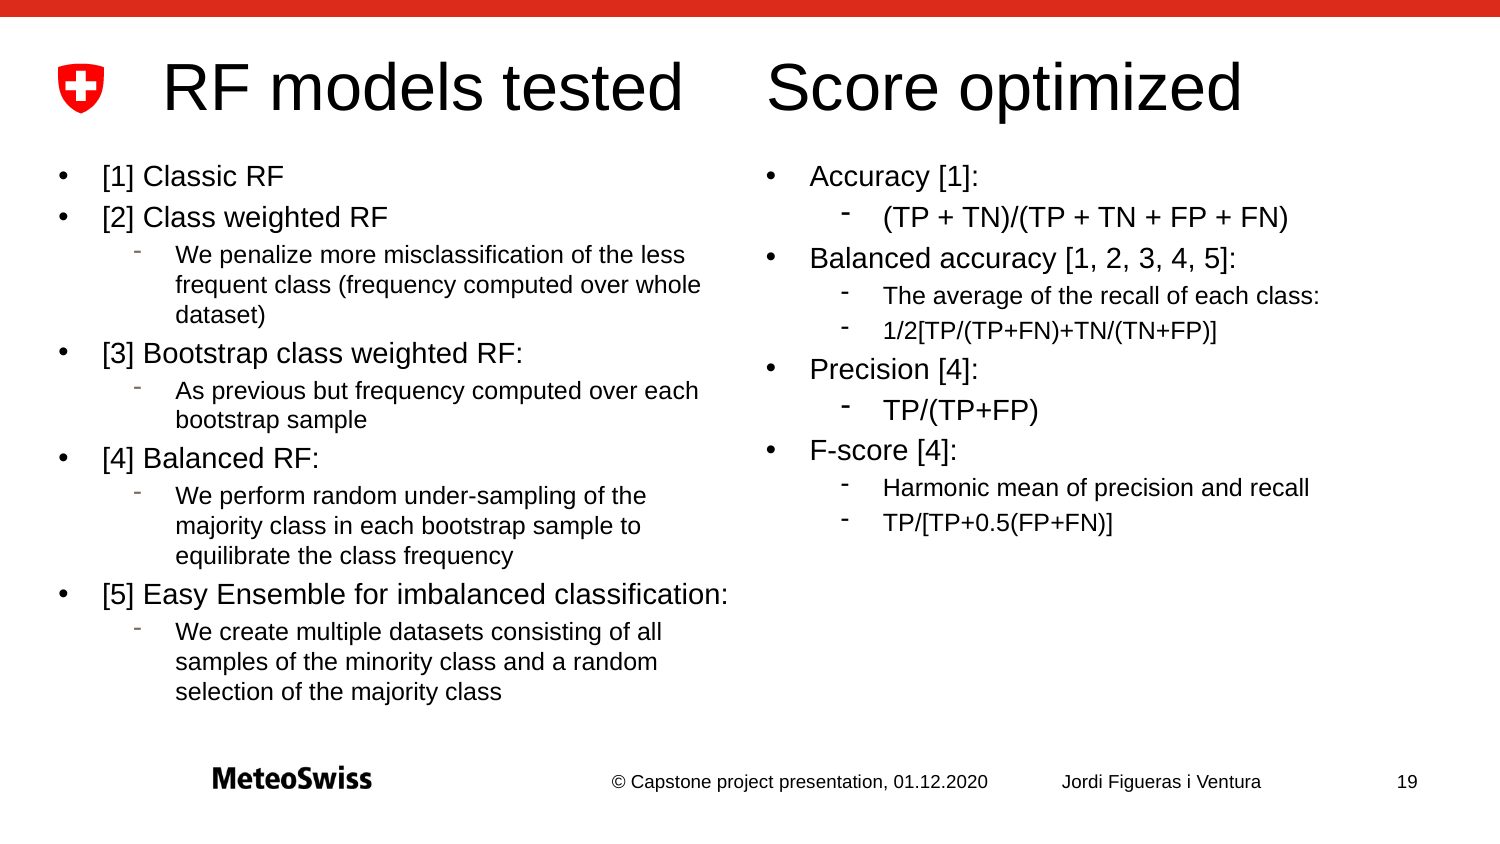

# RF models tested
Score optimized
[1] Classic RF
[2] Class weighted RF
We penalize more misclassification of the less frequent class (frequency computed over whole dataset)
[3] Bootstrap class weighted RF:
As previous but frequency computed over each bootstrap sample
[4] Balanced RF:
We perform random under-sampling of the majority class in each bootstrap sample to equilibrate the class frequency
[5] Easy Ensemble for imbalanced classification:
We create multiple datasets consisting of all samples of the minority class and a random selection of the majority class
Accuracy [1]:
(TP + TN)/(TP + TN + FP + FN)
Balanced accuracy [1, 2, 3, 4, 5]:
The average of the recall of each class:
1/2[TP/(TP+FN)+TN/(TN+FP)]
Precision [4]:
TP/(TP+FP)
F-score [4]:
Harmonic mean of precision and recall
TP/[TP+0.5(FP+FN)]